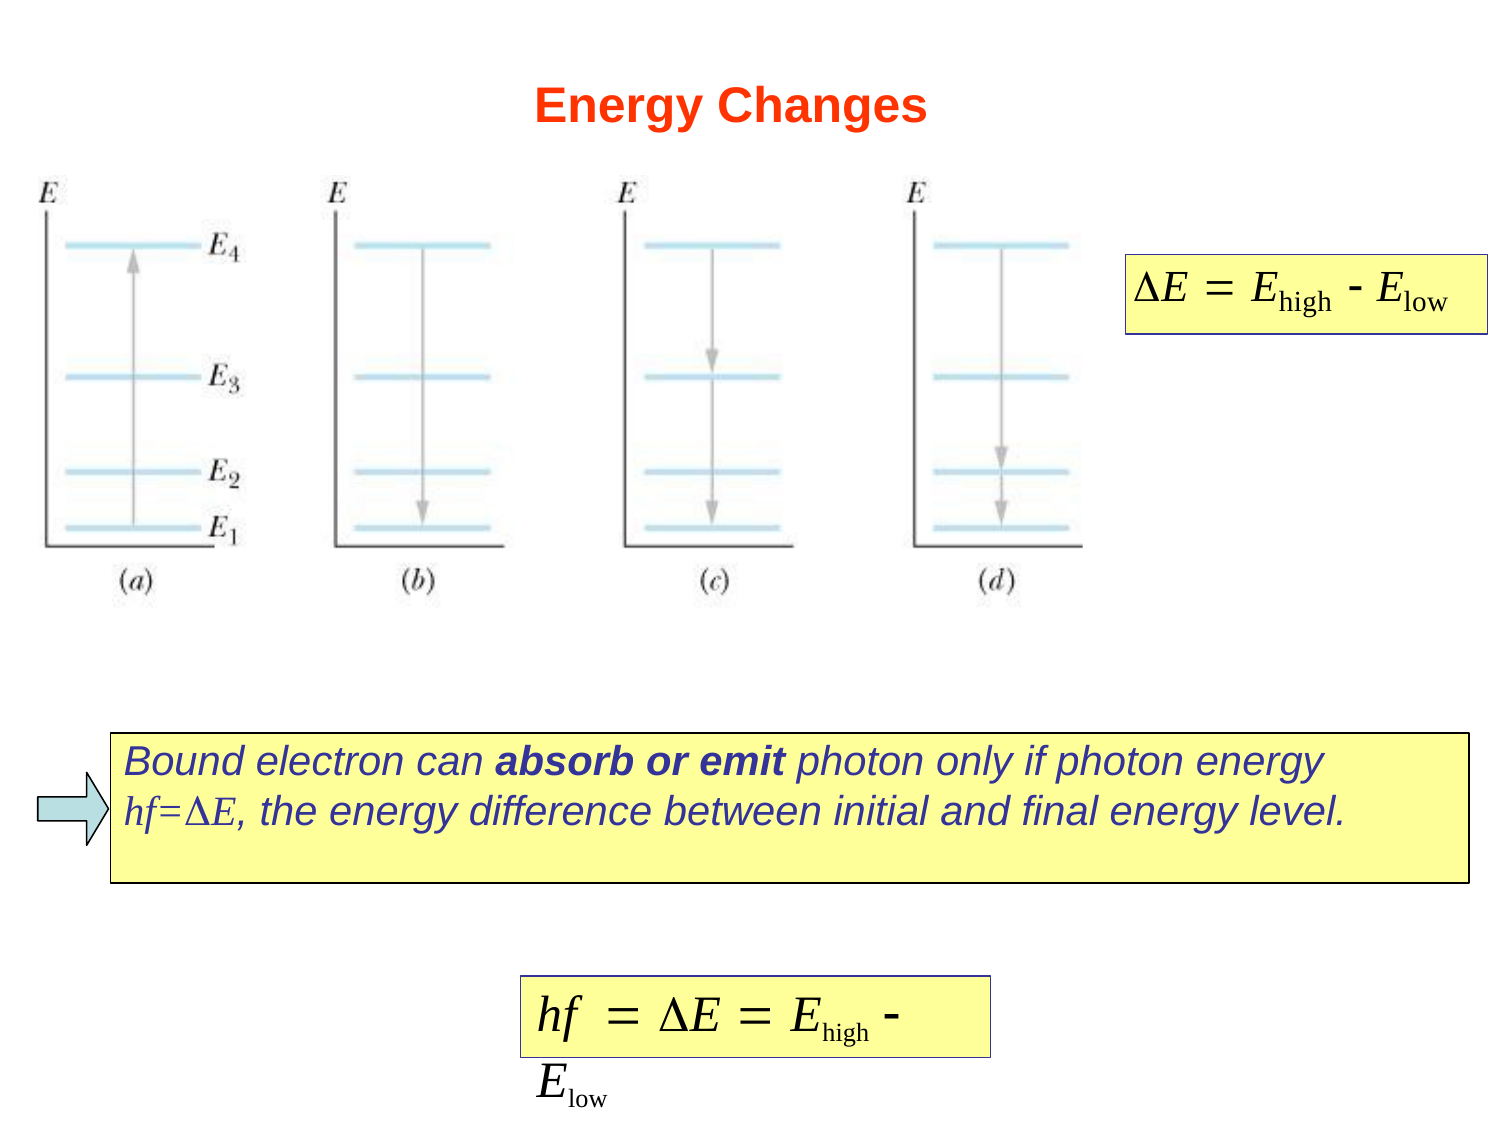

# Energy Changes

ΔE = Ehigh  − Elow

Bound electron can absorb or emit photon only if photon energy hf=ΔE, the energy difference between initial and final energy level.

hf	= ΔE = Ehigh  − Elow